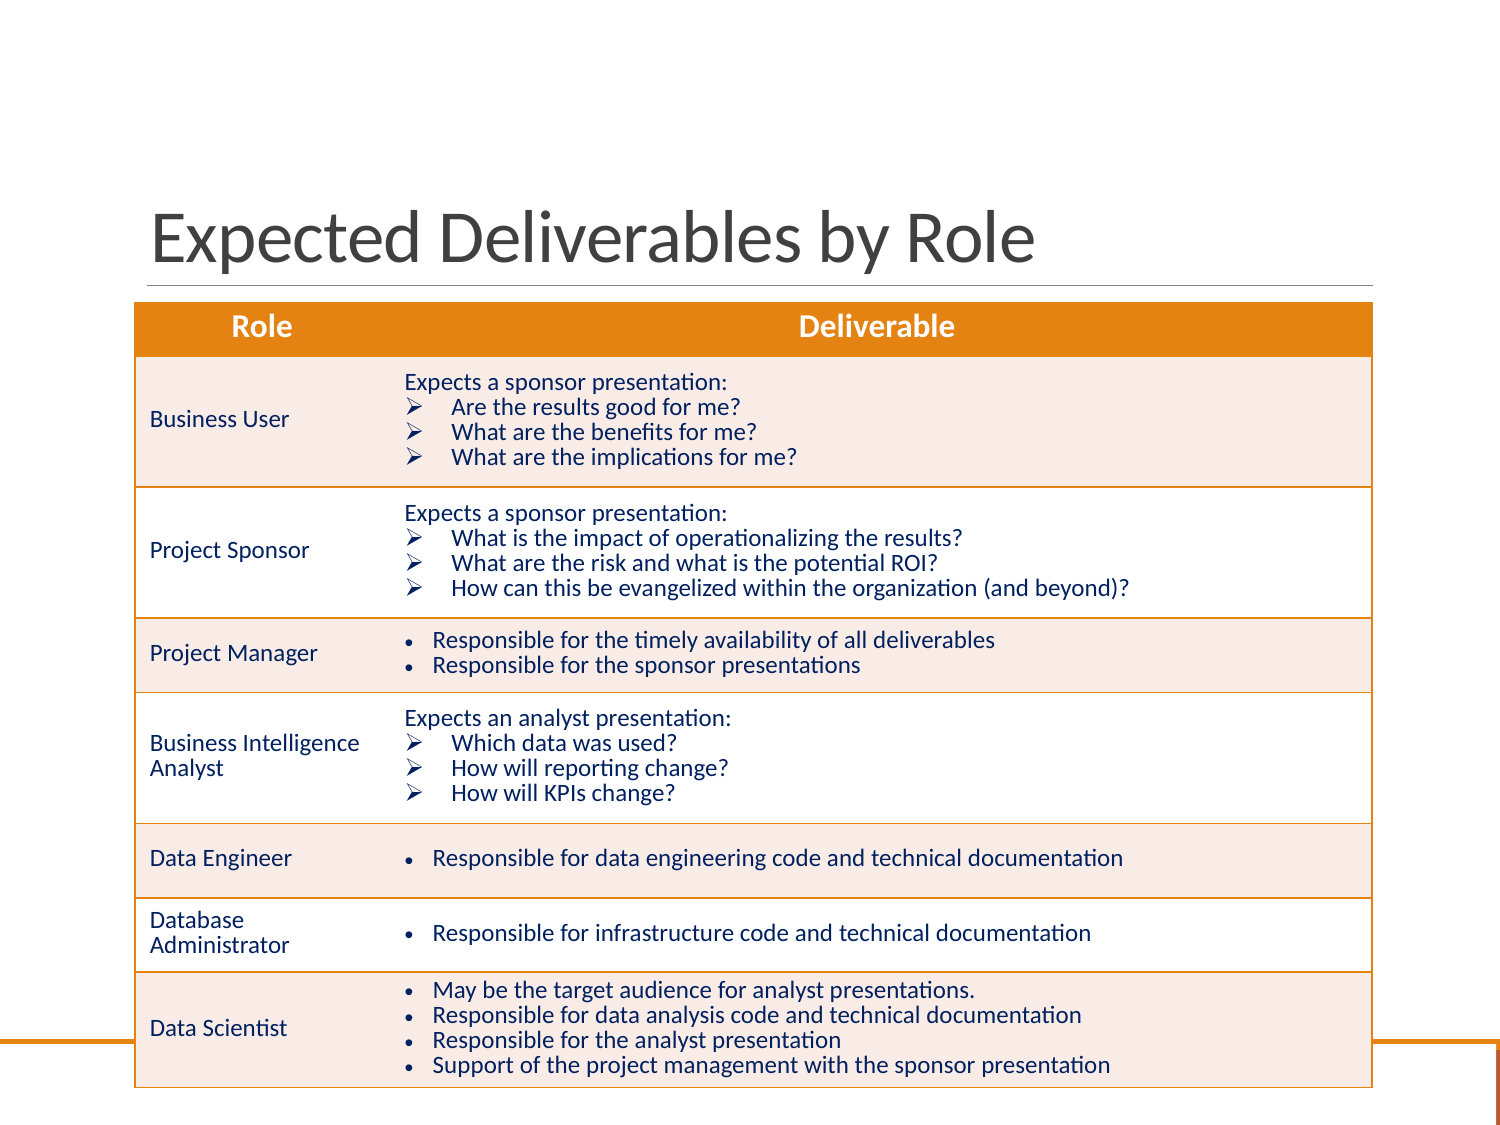

# Expected Deliverables by Role
| Role | Deliverable |
| --- | --- |
| Business User | Expects a sponsor presentation: Are the results good for me? What are the benefits for me? What are the implications for me? |
| Project Sponsor | Expects a sponsor presentation: What is the impact of operationalizing the results? What are the risk and what is the potential ROI? How can this be evangelized within the organization (and beyond)? |
| Project Manager | Responsible for the timely availability of all deliverables Responsible for the sponsor presentations |
| Business Intelligence Analyst | Expects an analyst presentation: Which data was used? How will reporting change? How will KPIs change? |
| Data Engineer | Responsible for data engineering code and technical documentation |
| Database Administrator | Responsible for infrastructure code and technical documentation |
| Data Scientist | May be the target audience for analyst presentations. Responsible for data analysis code and technical documentation Responsible for the analyst presentation Support of the project management with the sponsor presentation |
66